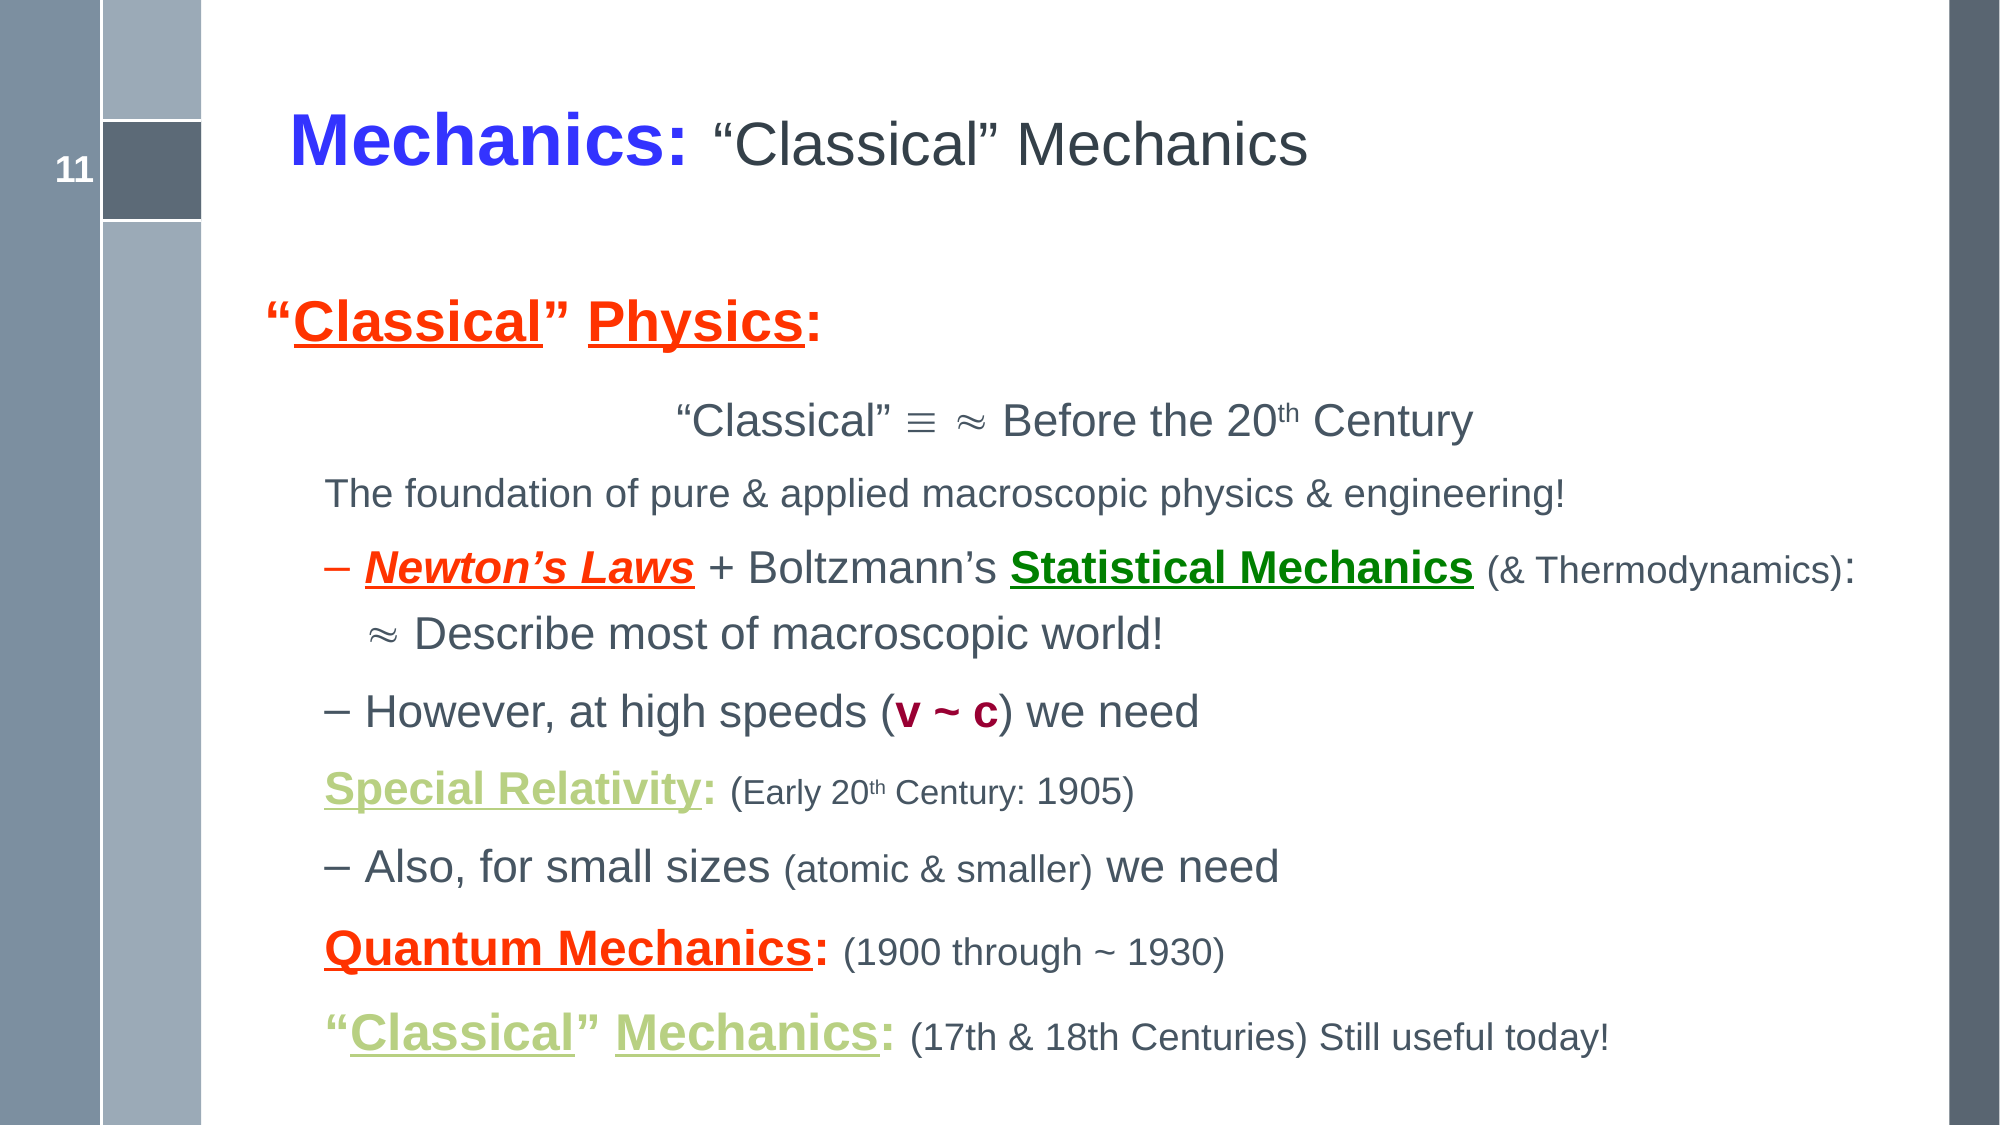

# Mechanics: “Classical” Mechanics
“Classical” Physics:
“Classical” ≡ ≈ Before the 20th Century
The foundation of pure & applied macroscopic physics & engineering!
Newton’s Laws + Boltzmann’s Statistical Mechanics (& Thermodynamics): ≈ Describe most of macroscopic world!
However, at high speeds (v ~ c) we need
Special Relativity: (Early 20th Century: 1905)
Also, for small sizes (atomic & smaller) we need
Quantum Mechanics: (1900 through ~ 1930)
“Classical” Mechanics: (17th & 18th Centuries) Still useful today!